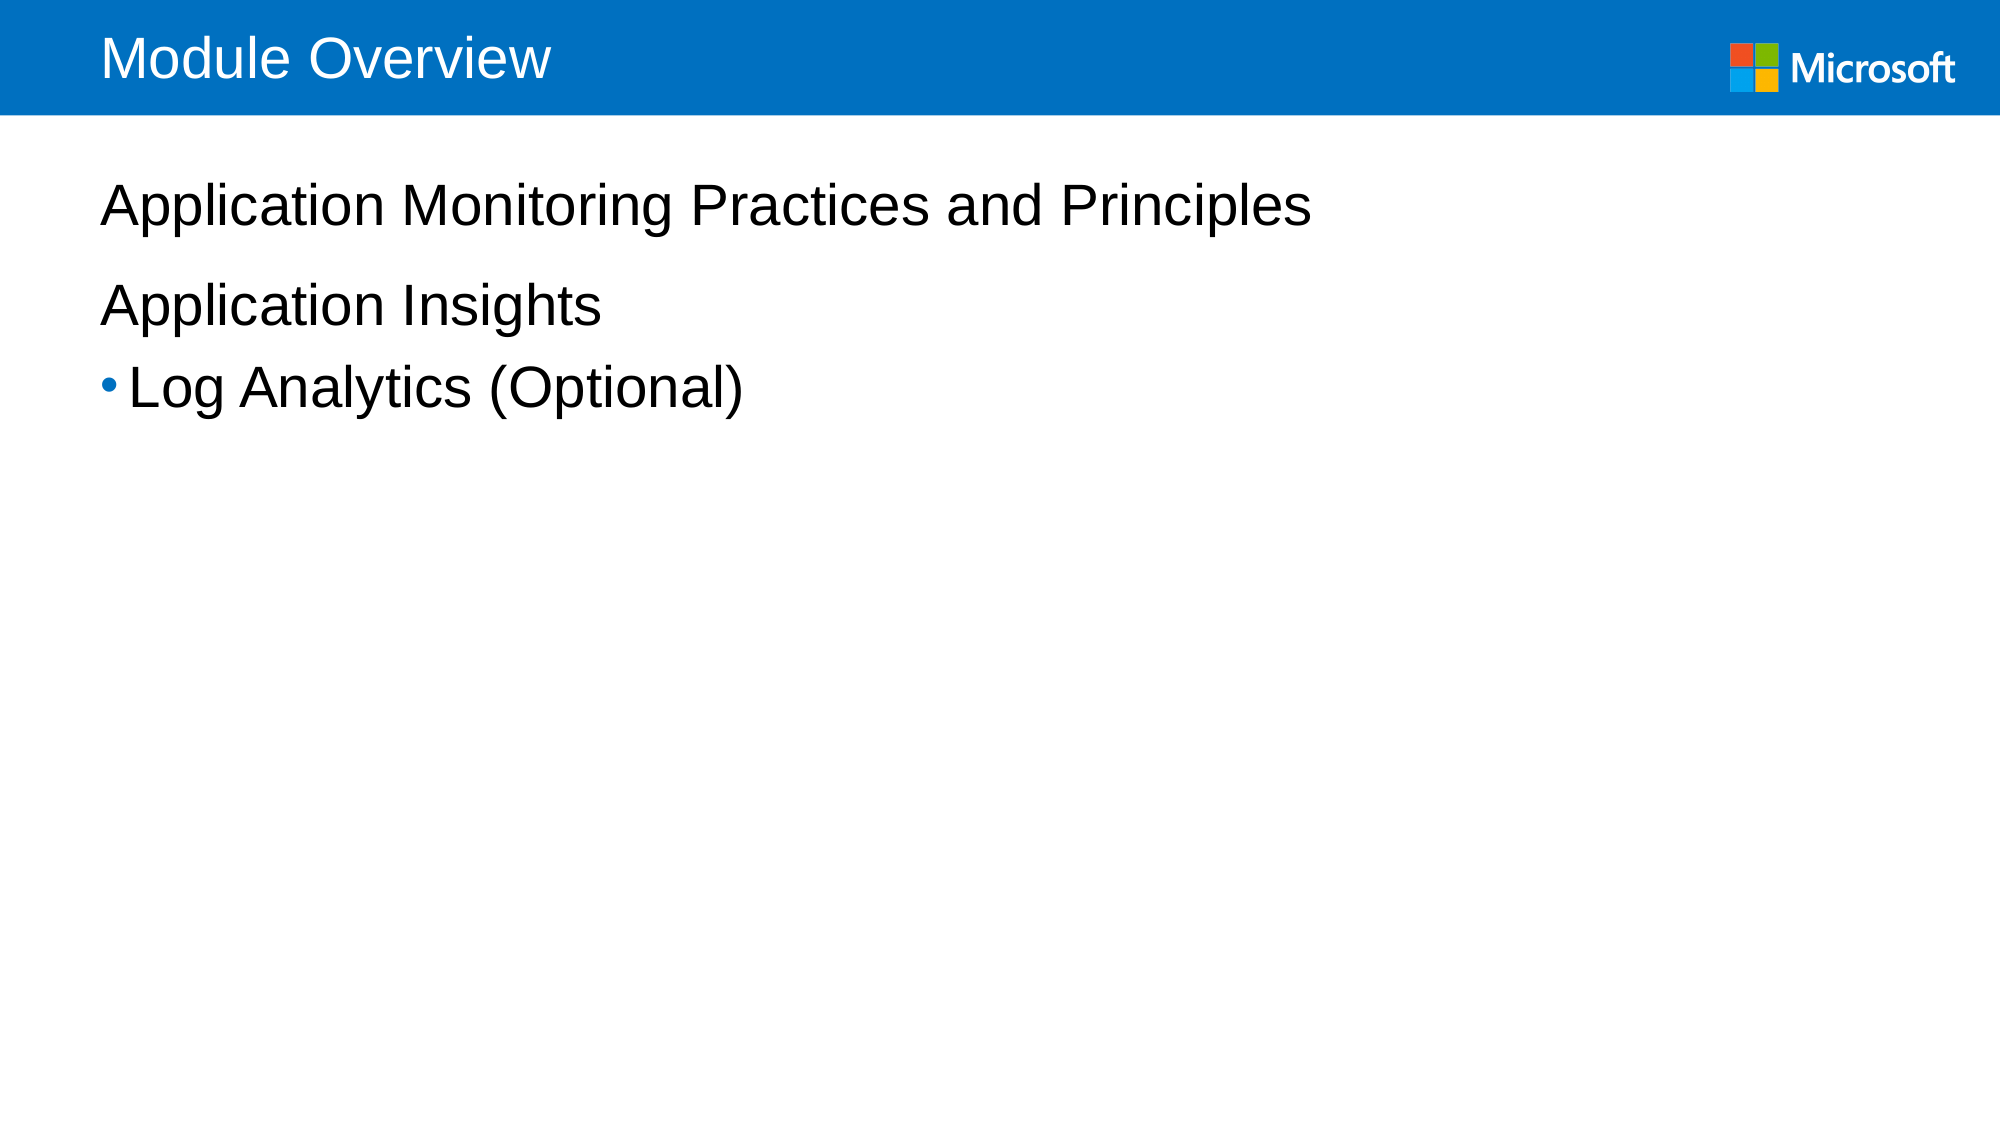

# Module Overview
Application Monitoring Practices and Principles
Application Insights
Log Analytics (Optional)